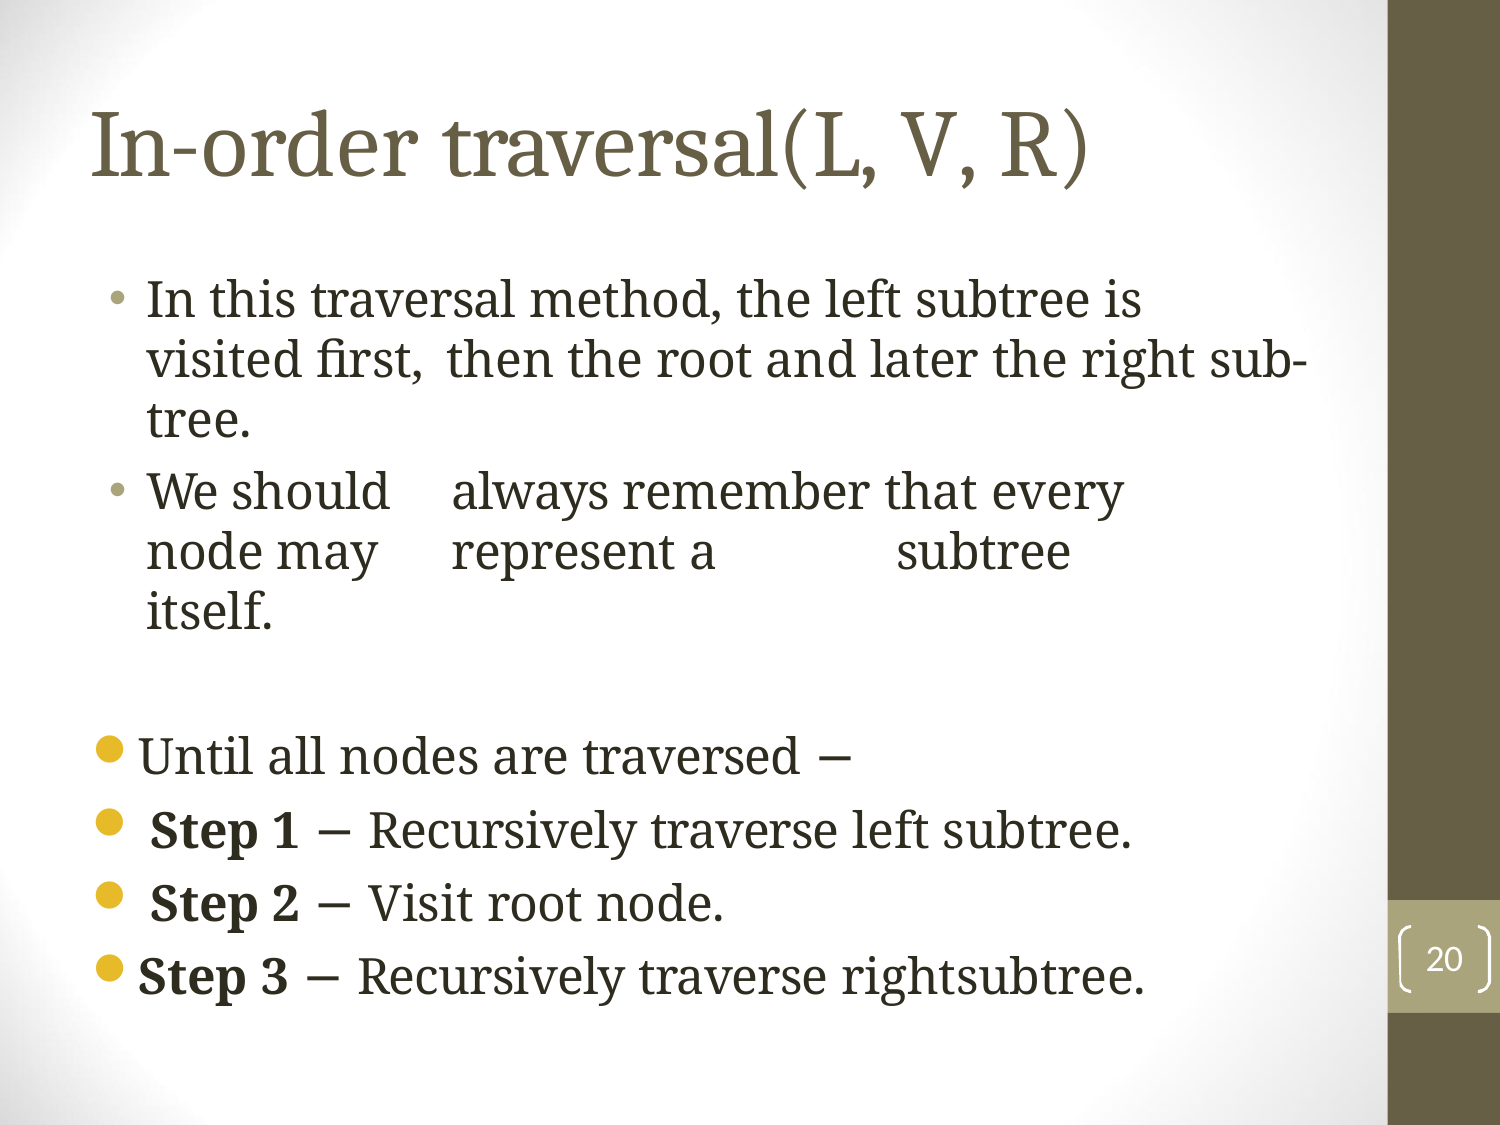

# In-order traversal(L, V, R)
In this traversal method, the left subtree is visited first, 	then the root and later the right sub-tree.
We should	always remember that every node may 	represent a		subtree itself.

Until all nodes are traversed −
Step 1 − Recursively traverse left subtree.
Step 2 − Visit root node.
Step 3 − Recursively traverse rightsubtree.

20